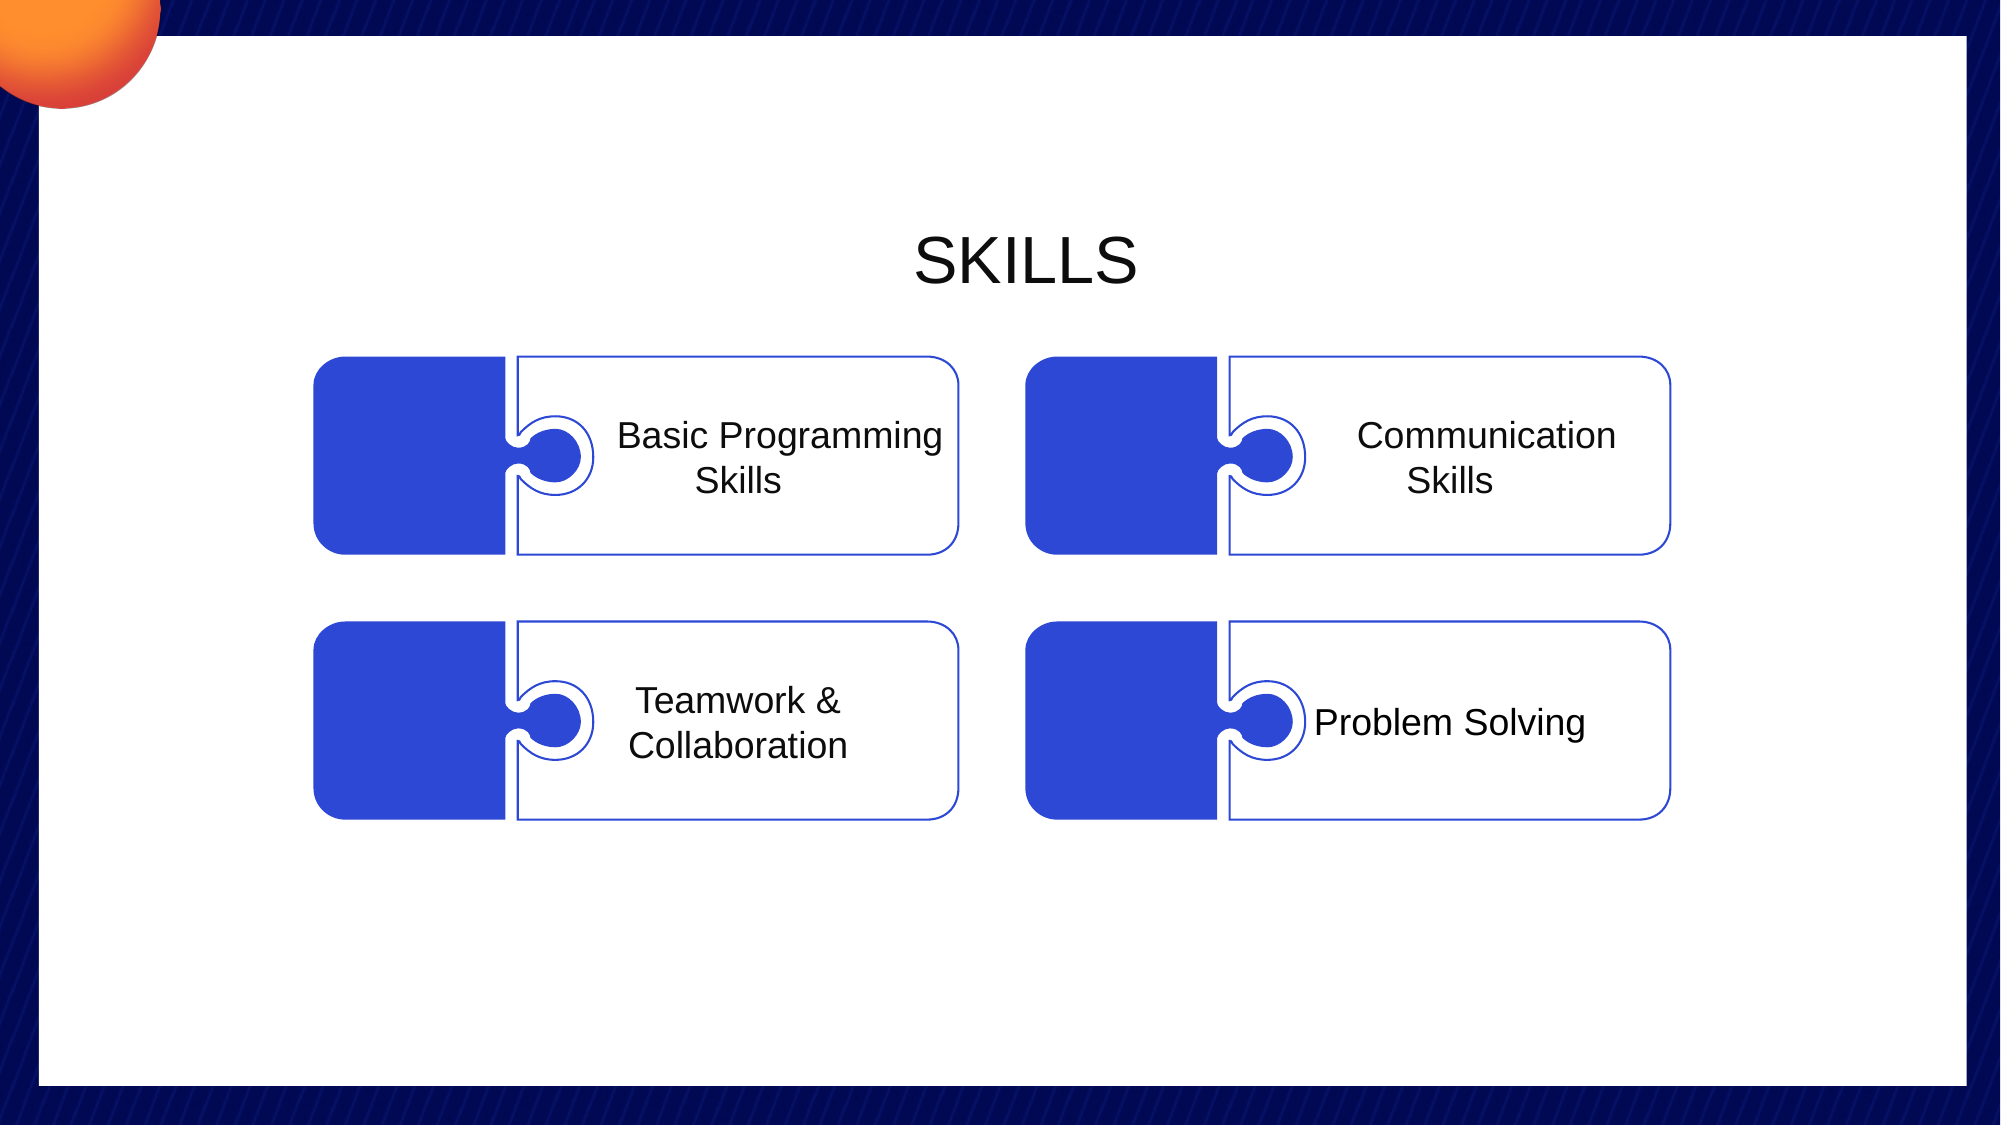

SKILLS

        Basic Programming Skills

       Communication Skills

Teamwork & Collaboration

Problem Solving